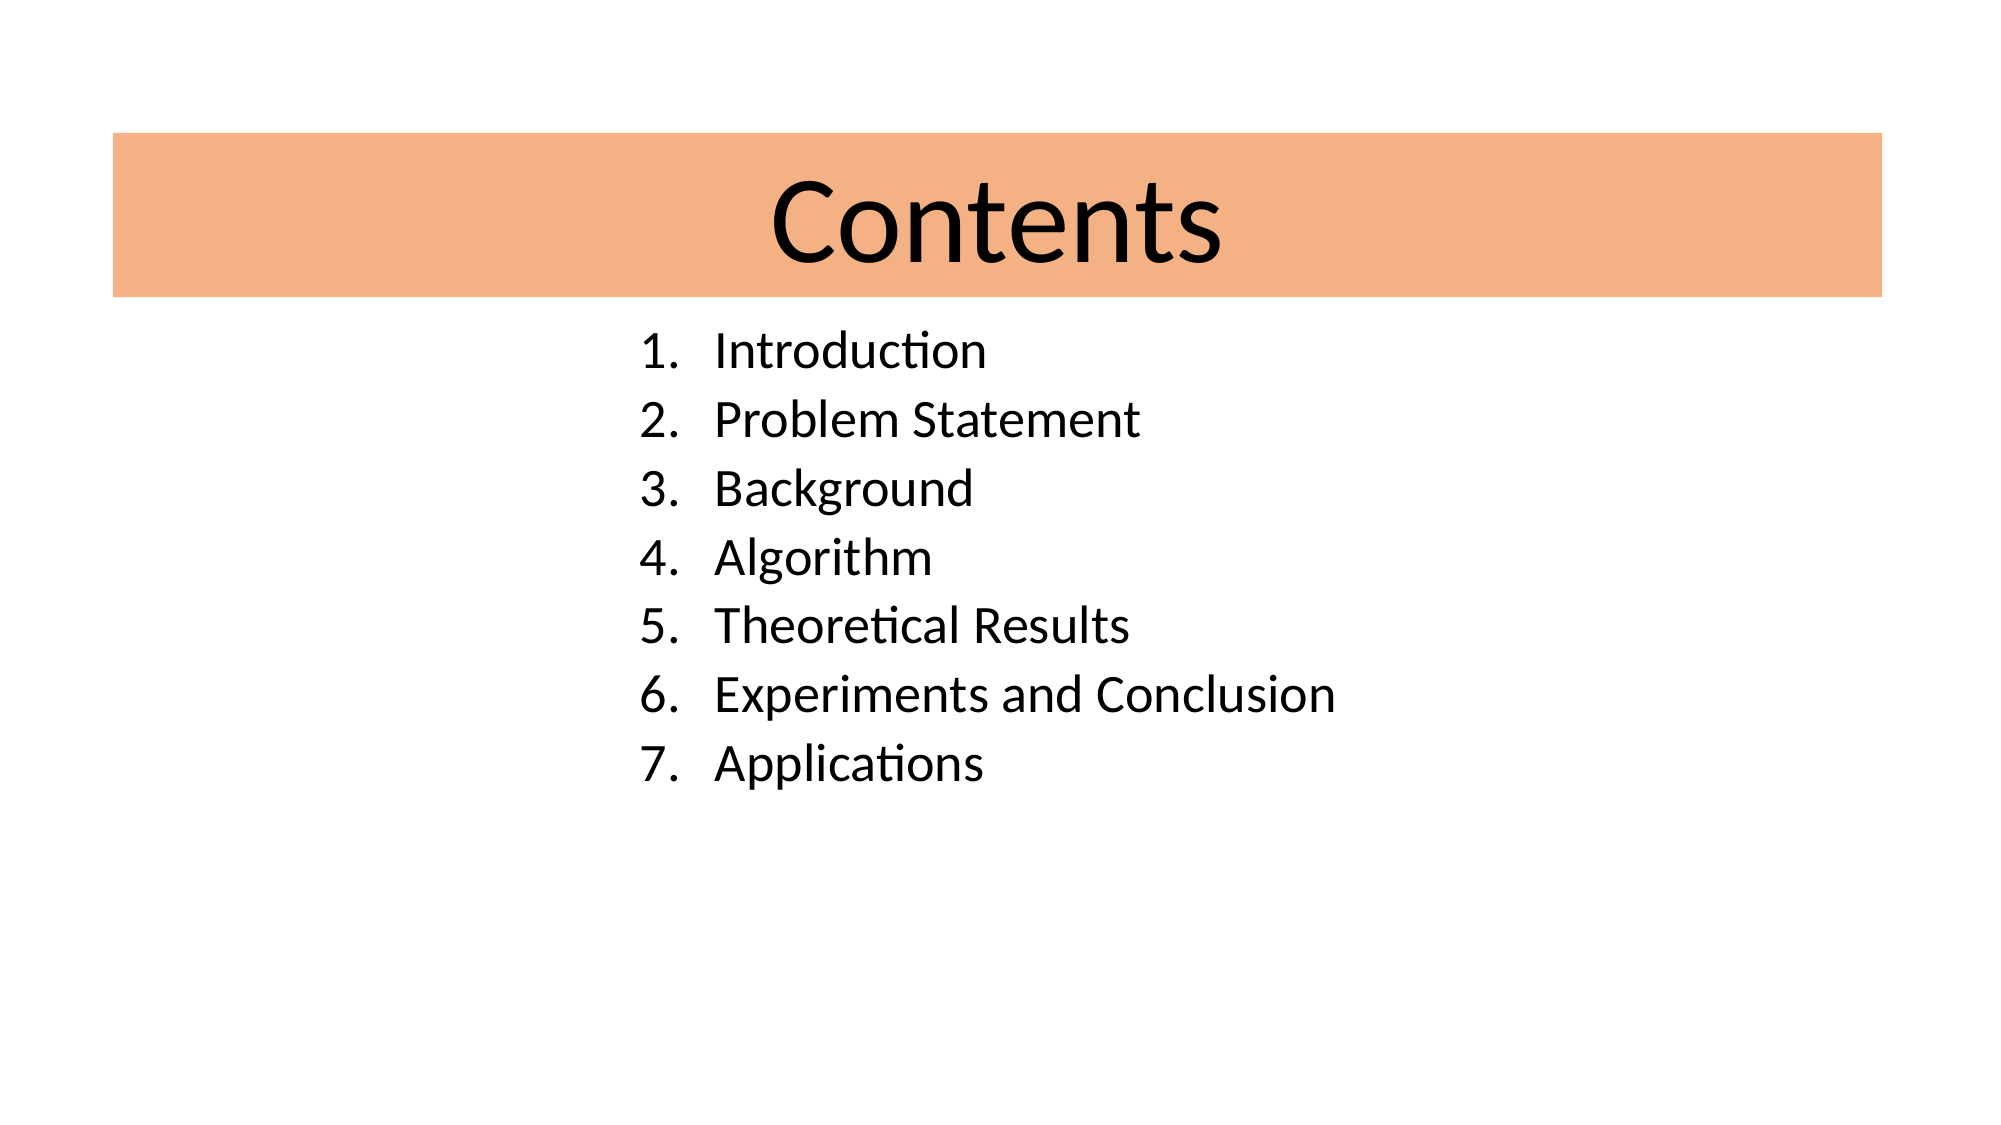

# Contents
Introduction
Problem Statement
Background
Algorithm
Theoretical Results
Experiments and Conclusion
Applications